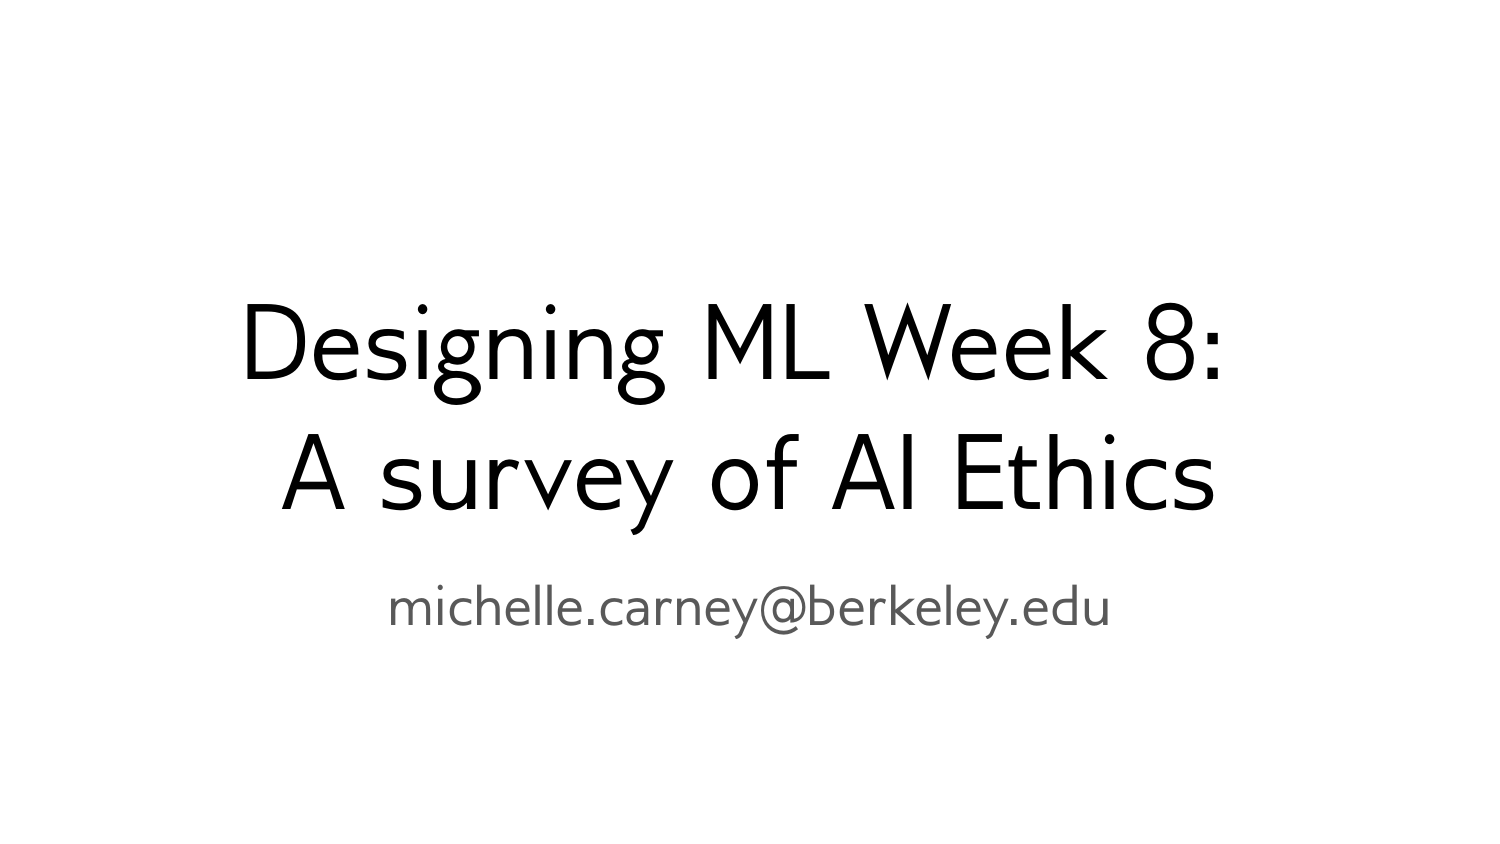

# Designing ML Week 8: A survey of AI Ethics
michelle.carney@berkeley.edu